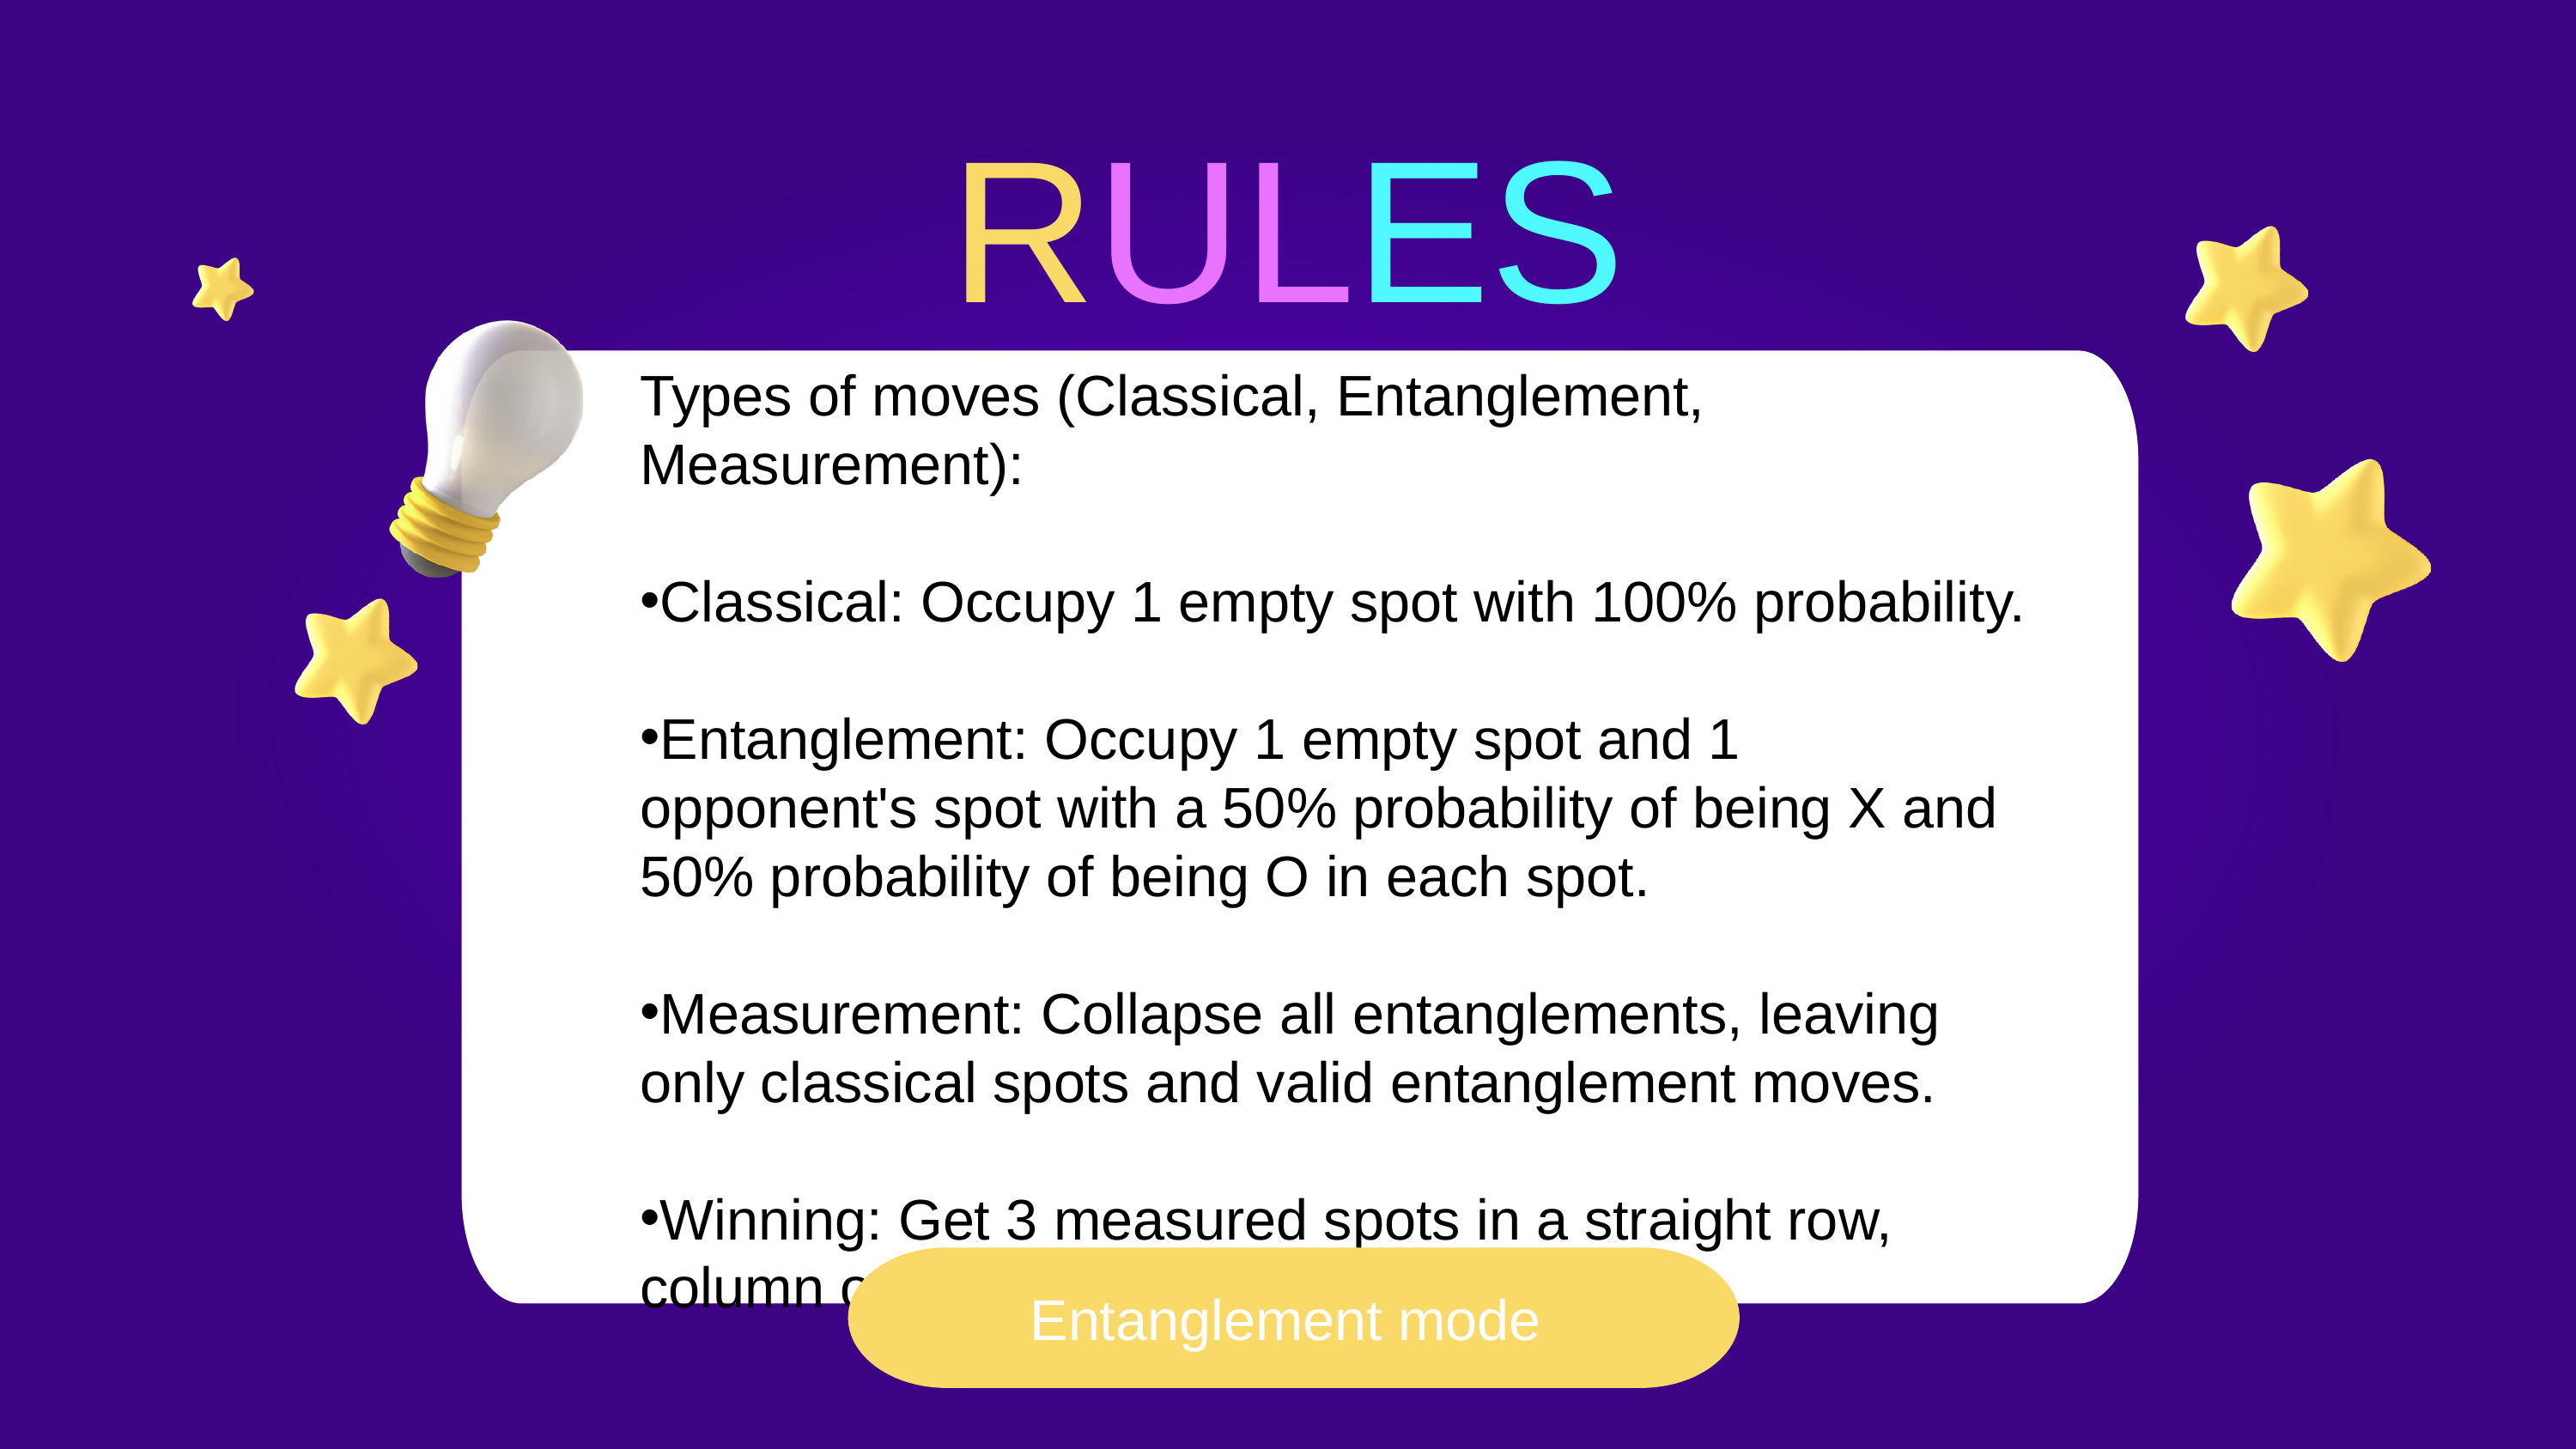

RULES

Types of moves (Classical, Entanglement, Measurement):

Classical: Occupy 1 empty spot with 100% probability.

Entanglement: Occupy 1 empty spot and 1 opponent's spot with a 50% probability of being X and 50% probability of being O in each spot.

Measurement: Collapse all entanglements, leaving only classical spots and valid entanglement moves.

Winning: Get 3 measured spots in a straight row, column or diagonal line.

Entanglement mode